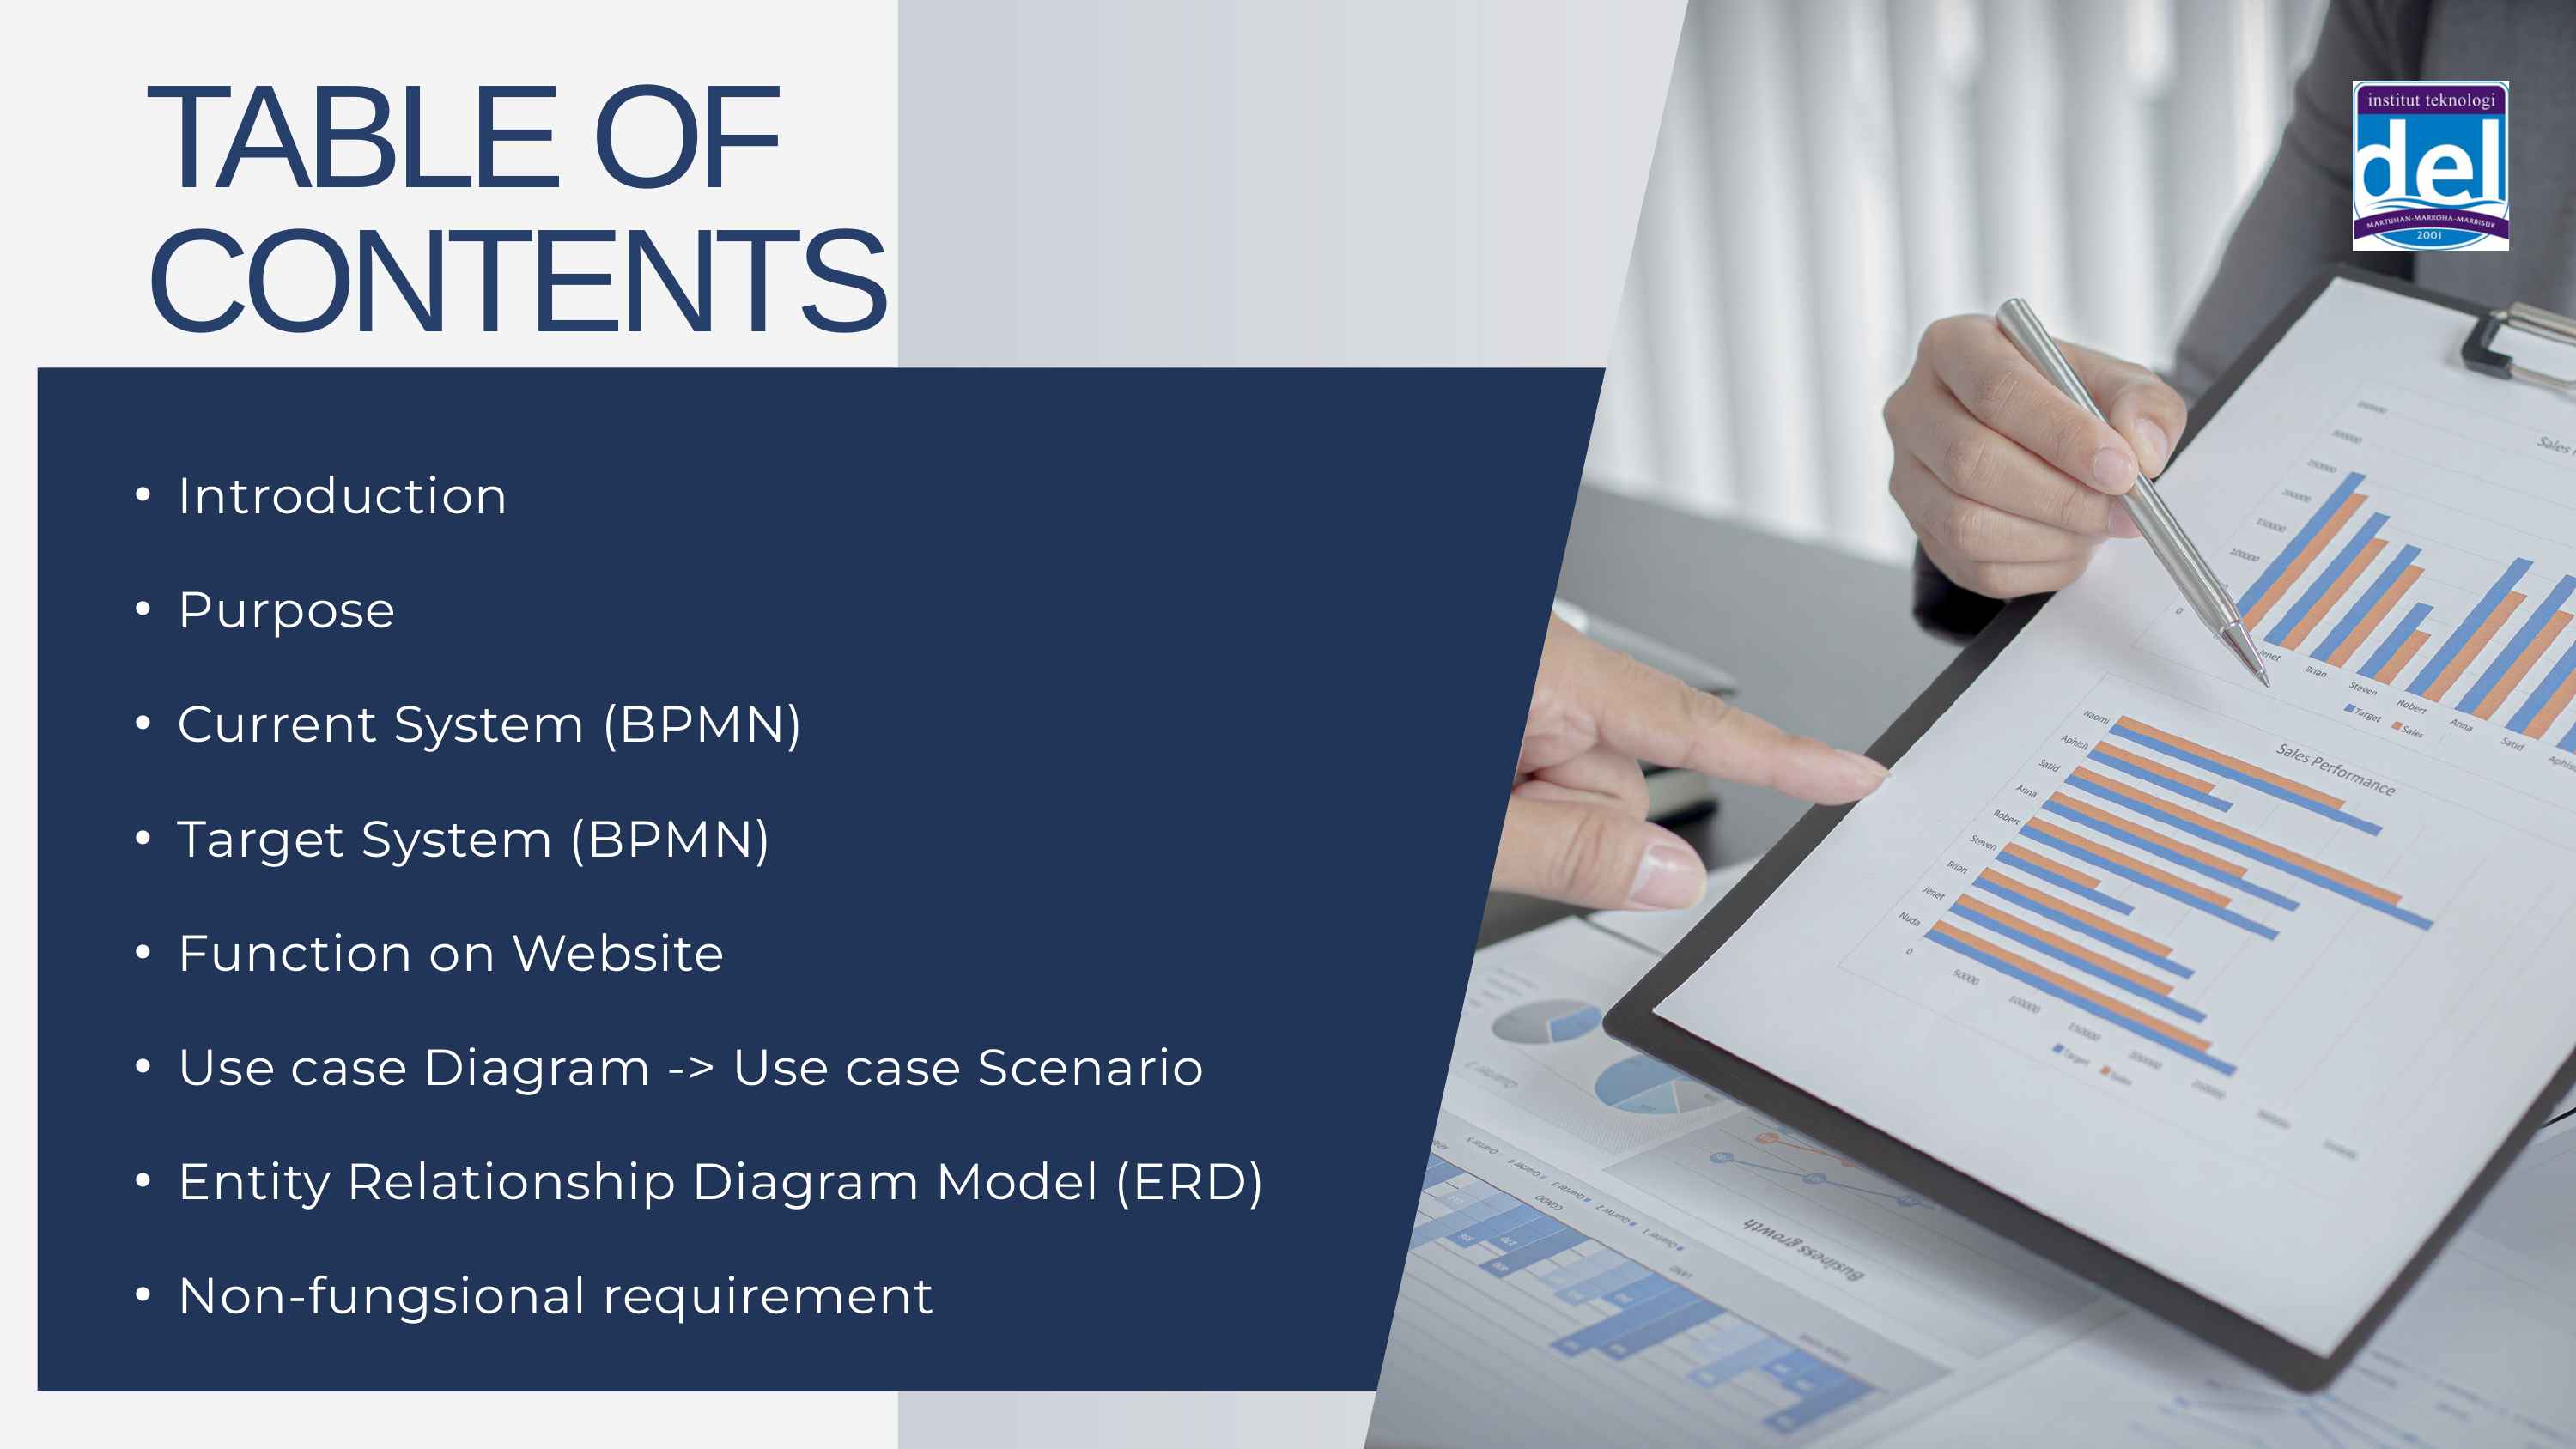

TABLE OF CONTENTS

Introduction
Purpose
Current System (BPMN)
Target System (BPMN)
Function on Website
Use case Diagram -> Use case Scenario
Entity Relationship Diagram Model (ERD)
Non-fungsional requirement